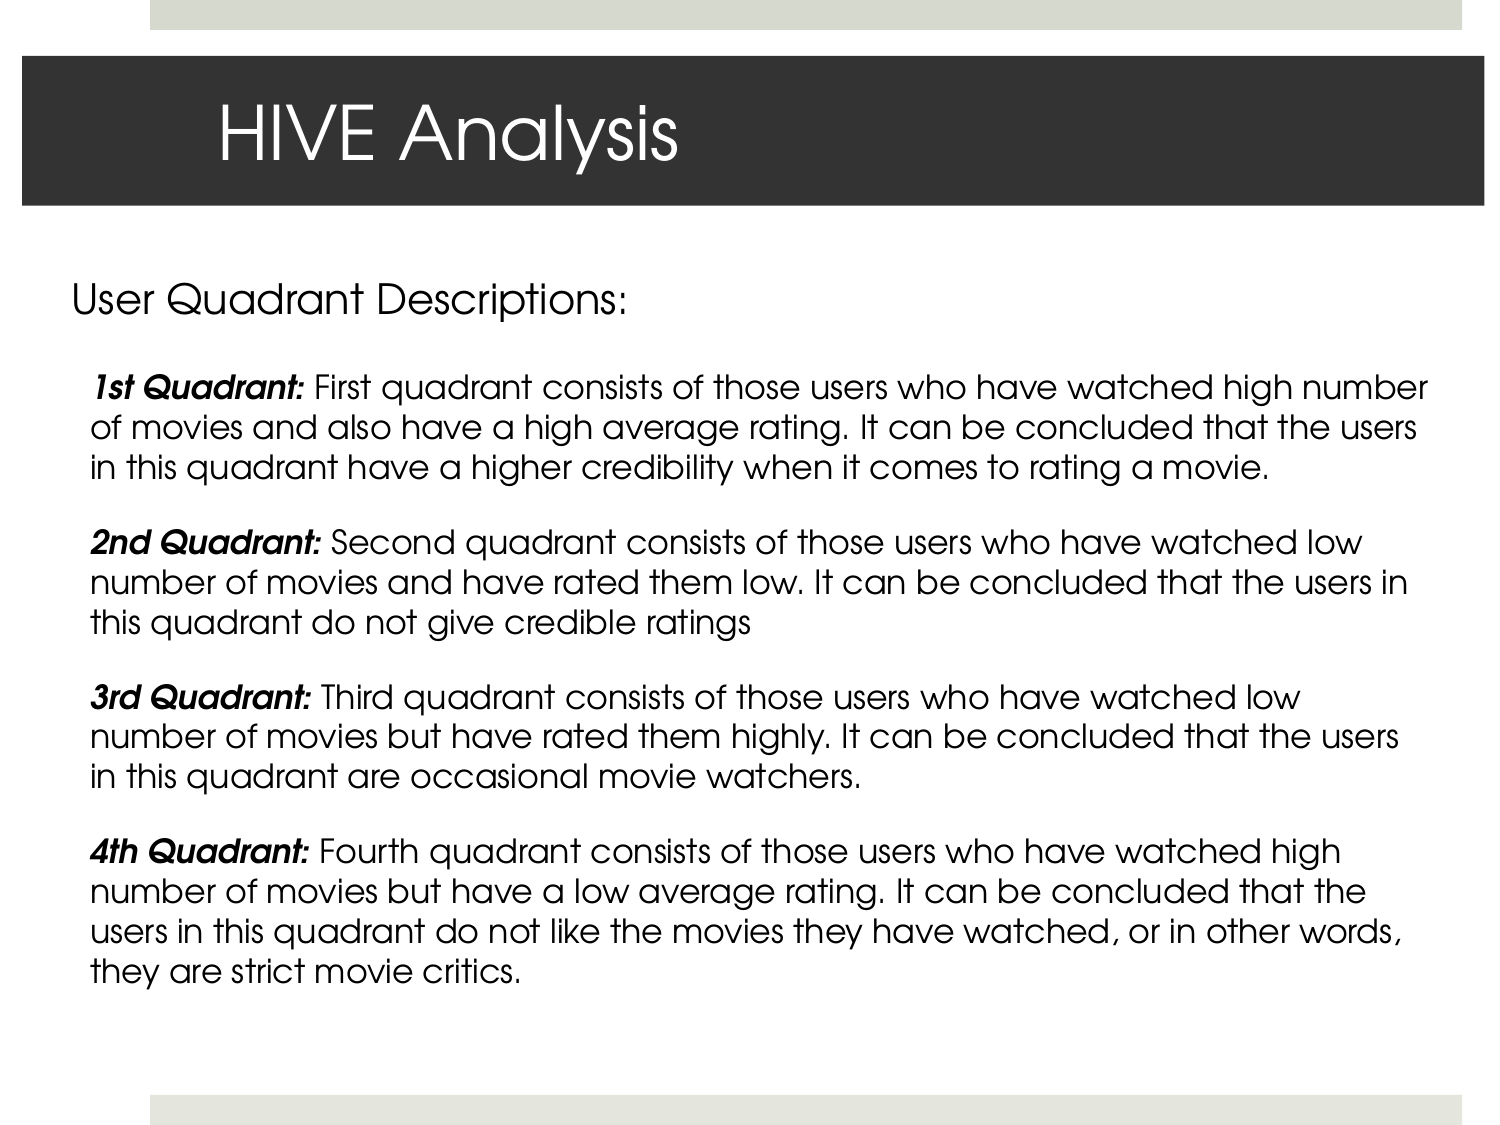

# HIVE Analysis
User Quadrant Descriptions:
1st Quadrant: First quadrant consists of those users who have watched high number of movies and also have a high average rating. It can be concluded that the users in this quadrant have a higher credibility when it comes to rating a movie.

2nd Quadrant: Second quadrant consists of those users who have watched low number of movies and have rated them low. It can be concluded that the users in this quadrant do not give credible ratings

3rd Quadrant: Third quadrant consists of those users who have watched low number of movies but have rated them highly. It can be concluded that the users in this quadrant are occasional movie watchers.

4th Quadrant: Fourth quadrant consists of those users who have watched high number of movies but have a low average rating. It can be concluded that the users in this quadrant do not like the movies they have watched, or in other words, they are strict movie critics.